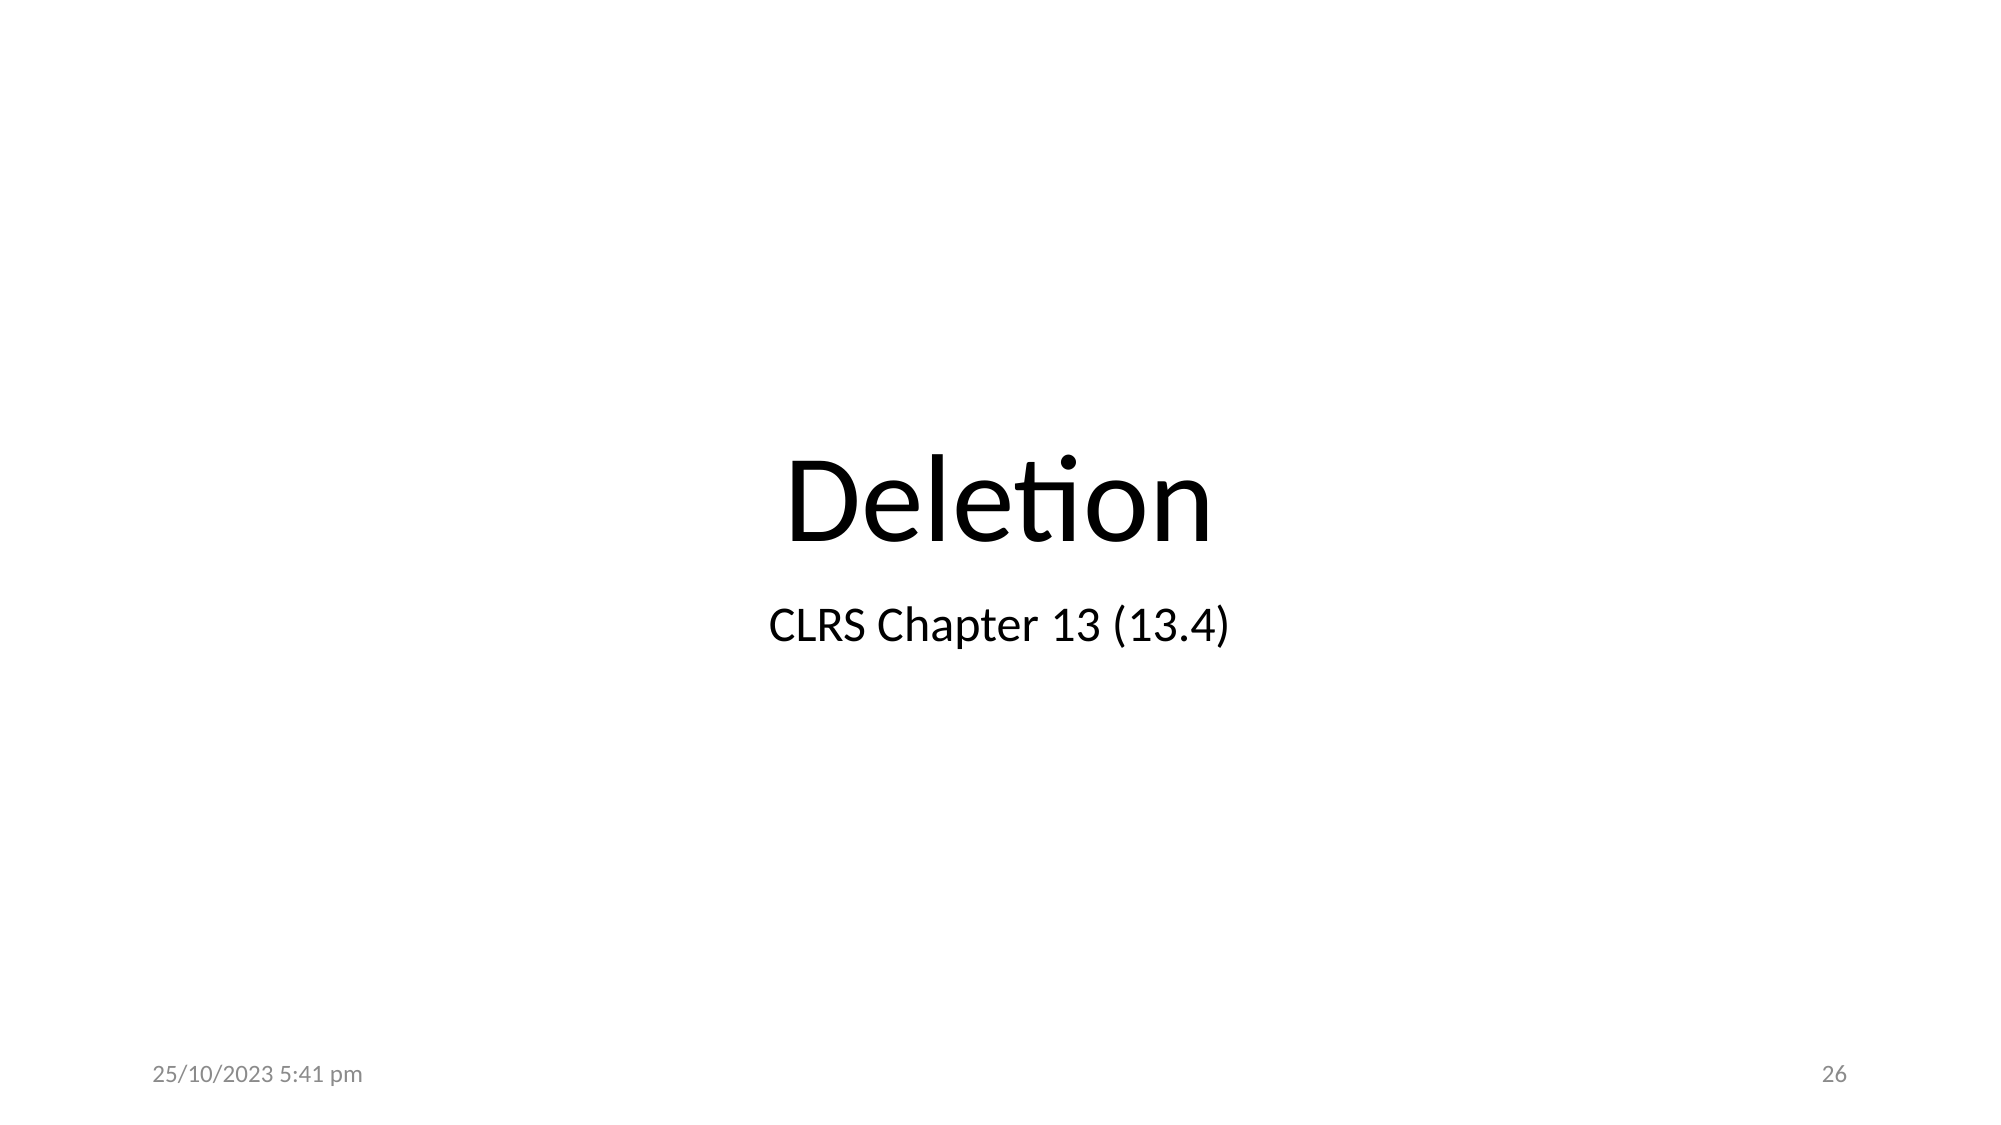

# Deletion
CLRS Chapter 13 (13.4)
25/10/2023 5:41 pm
26